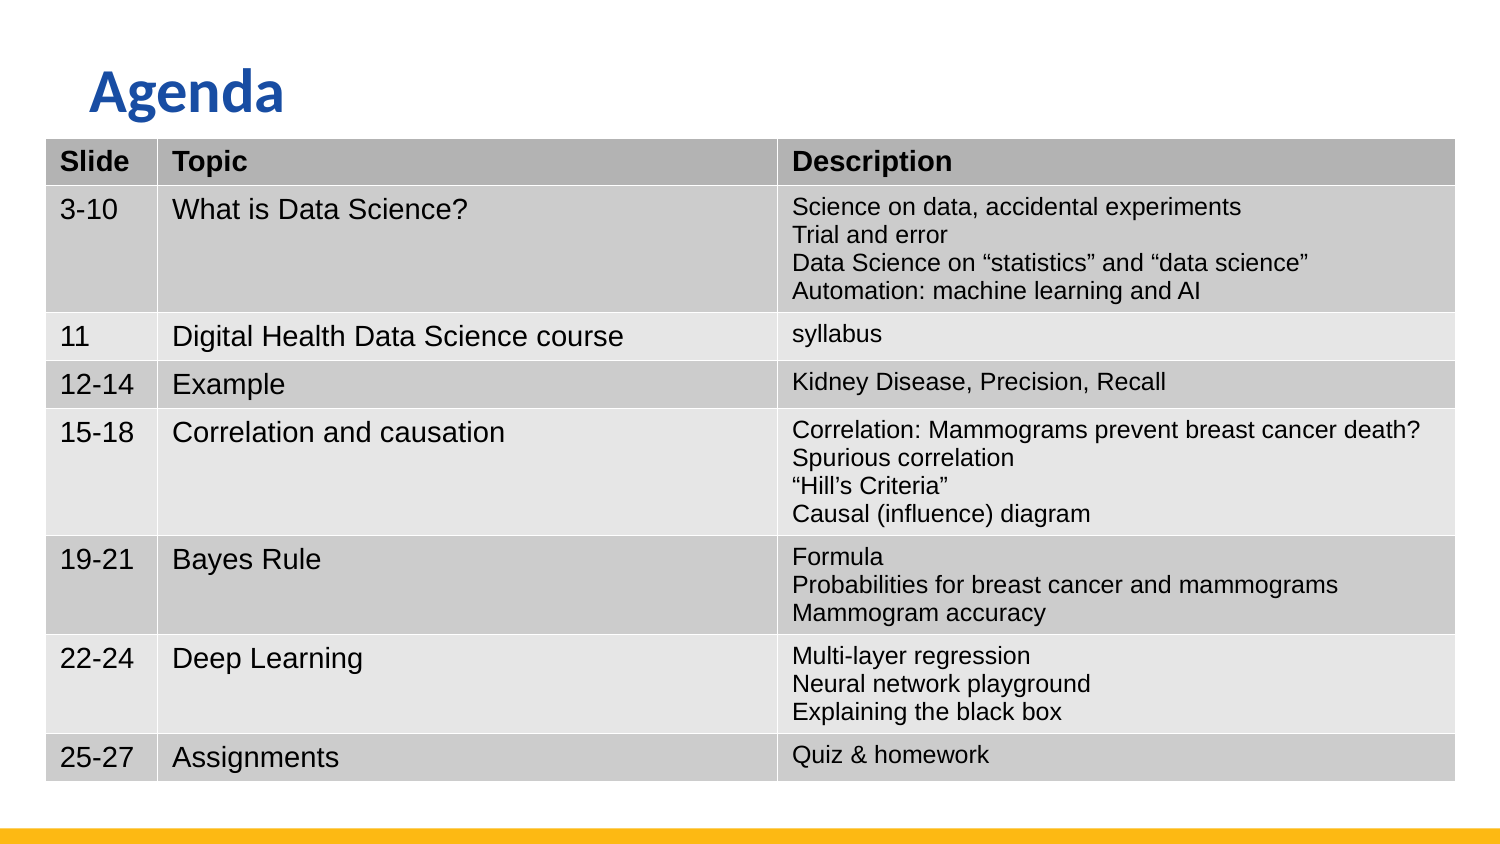

Agenda
| Slide | Topic | Description |
| --- | --- | --- |
| 3-10 | What is Data Science? | Science on data, accidental experiments Trial and error Data Science on “statistics” and “data science” Automation: machine learning and AI |
| 11 | Digital Health Data Science course | syllabus |
| 12-14 | Example | Kidney Disease, Precision, Recall |
| 15-18 | Correlation and causation | Correlation: Mammograms prevent breast cancer death? Spurious correlation “Hill’s Criteria” Causal (influence) diagram |
| 19-21 | Bayes Rule | Formula Probabilities for breast cancer and mammograms Mammogram accuracy |
| 22-24 | Deep Learning | Multi-layer regression Neural network playground Explaining the black box |
| 25-27 | Assignments | Quiz & homework |